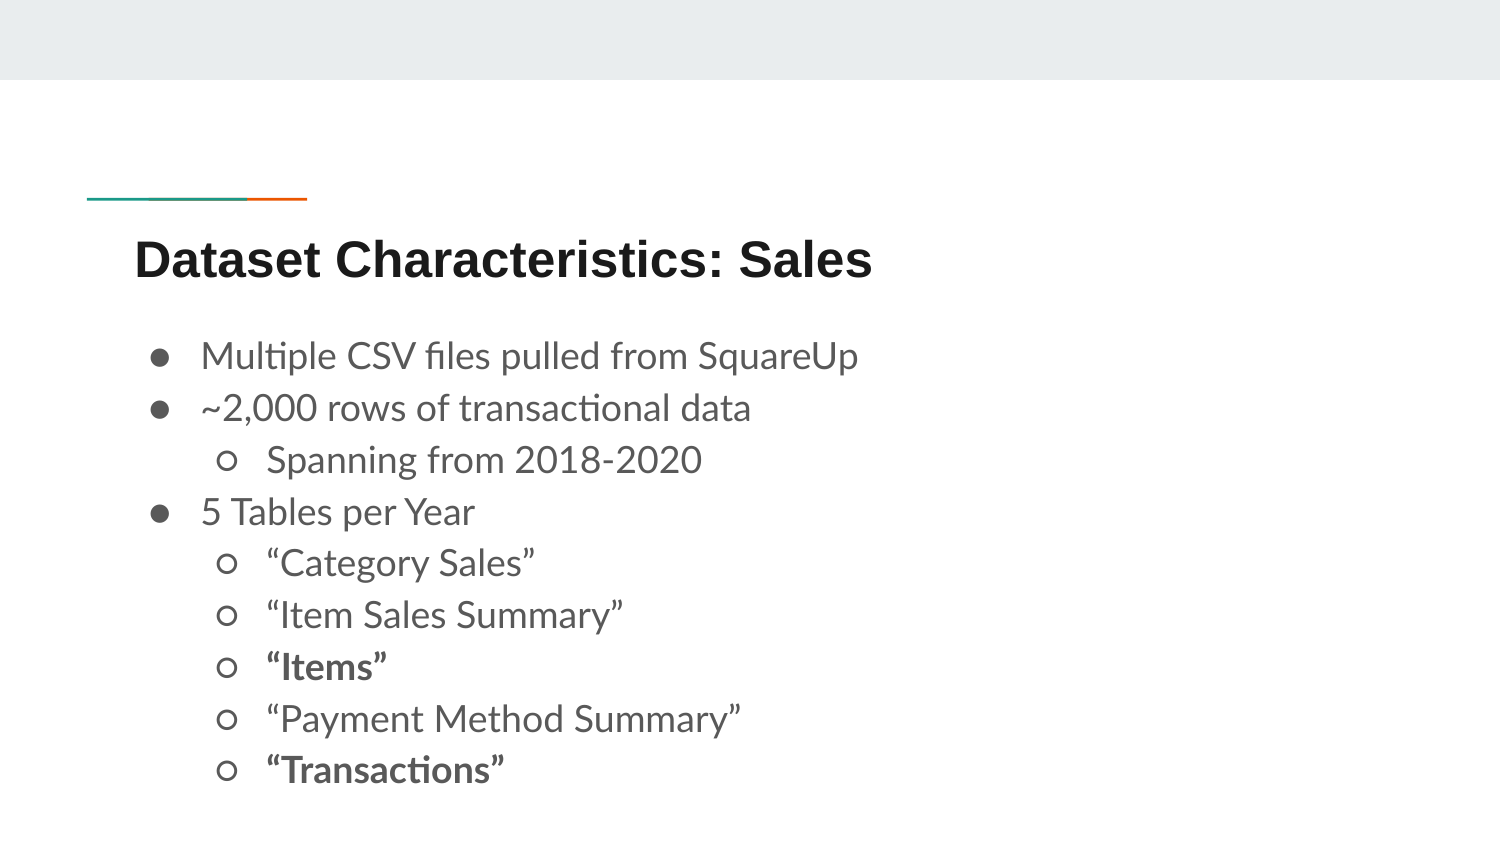

# Dataset Characteristics: Sales
Multiple CSV files pulled from SquareUp
~2,000 rows of transactional data
Spanning from 2018-2020
5 Tables per Year
“Category Sales”
“Item Sales Summary”
“Items”
“Payment Method Summary”
“Transactions”